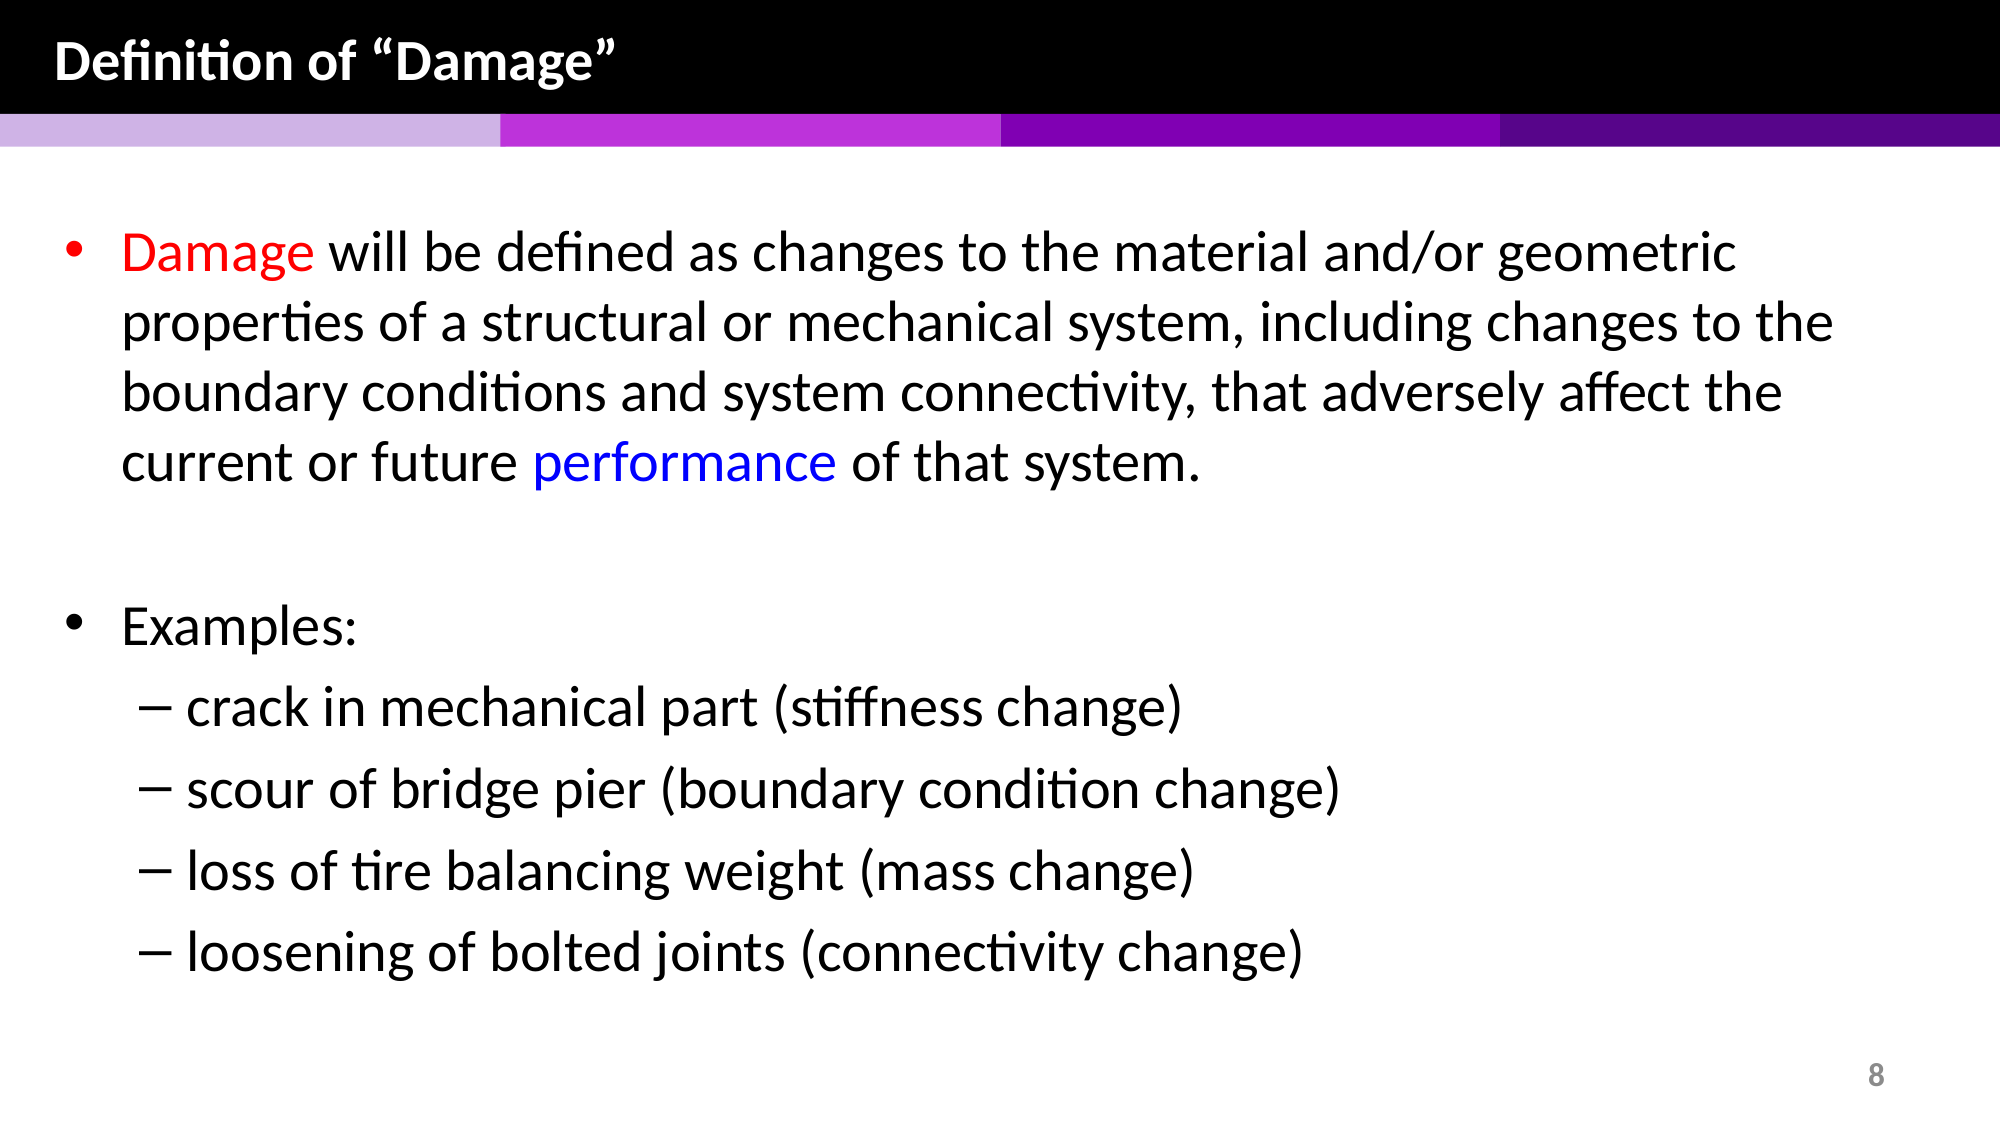

Definition of “Damage”
Damage will be defined as changes to the material and/or geometric properties of a structural or mechanical system, including changes to the boundary conditions and system connectivity, that adversely affect the current or future performance of that system.

Examples:
crack in mechanical part (stiffness change)
scour of bridge pier (boundary condition change)
loss of tire balancing weight (mass change)
loosening of bolted joints (connectivity change)